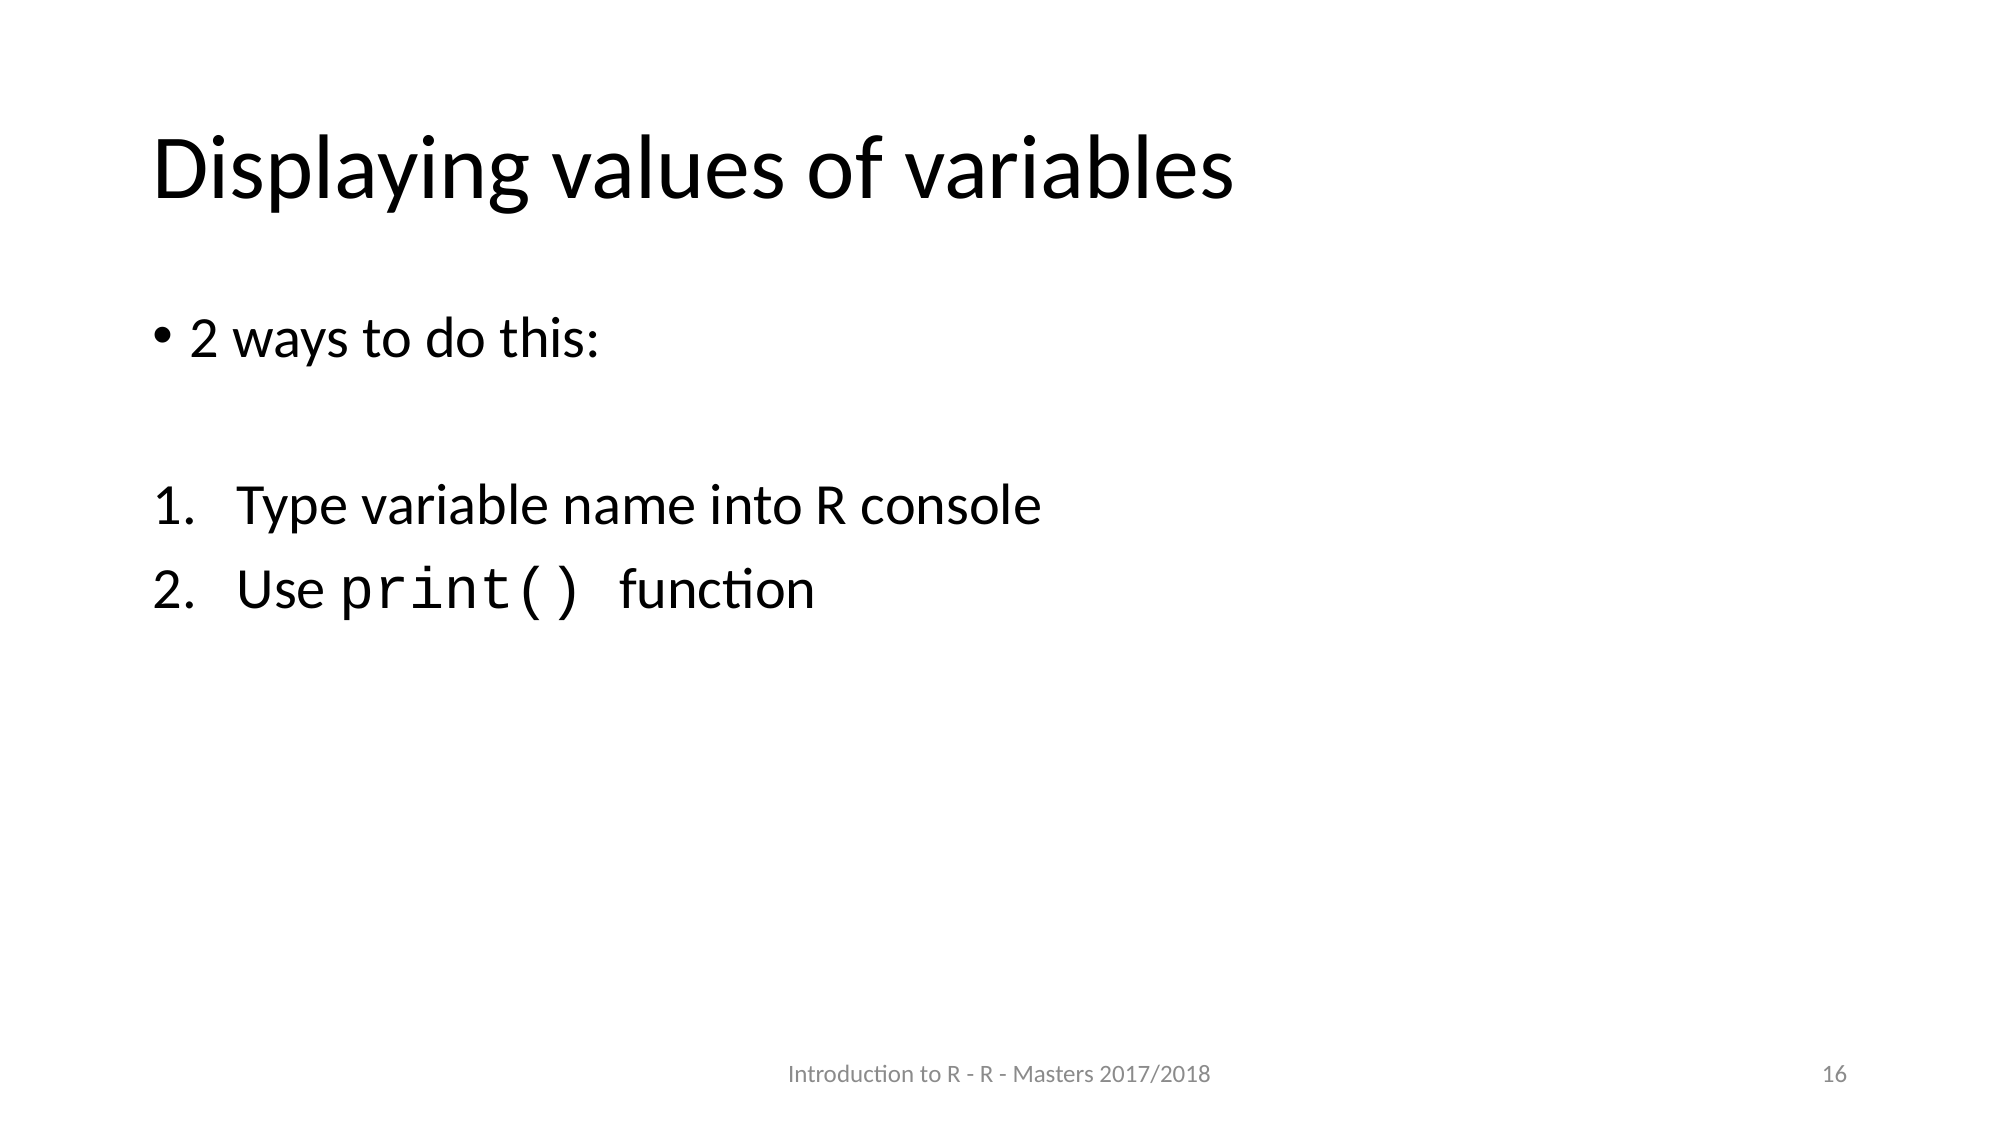

# Displaying values of variables
2 ways to do this:

Type variable name into R console
Use print() function
Introduction to R - R - Masters 2017/2018
16